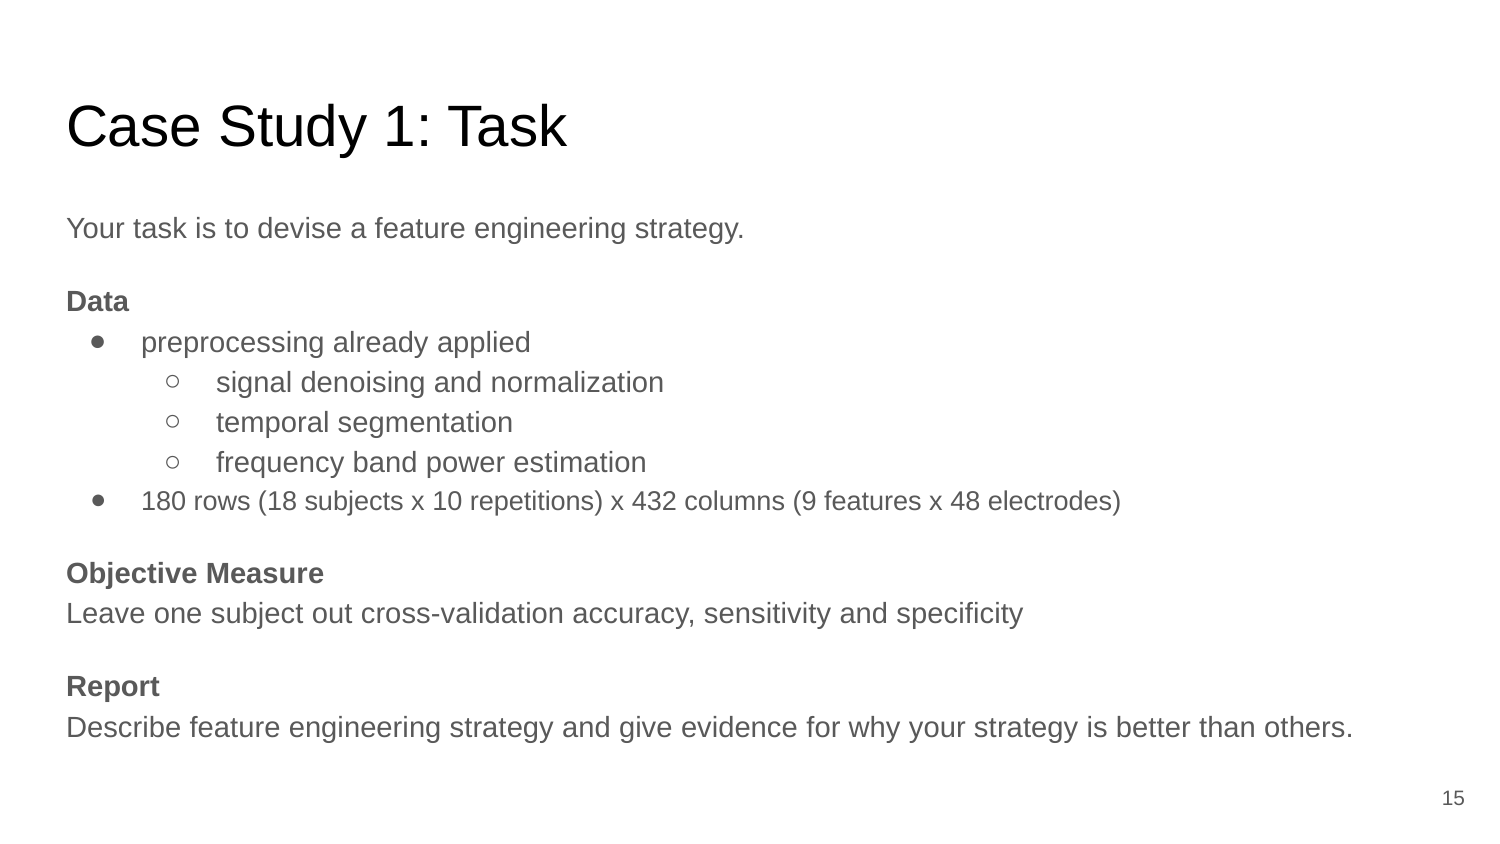

# Case Study 1: Task
Your task is to devise a feature engineering strategy.
Data
preprocessing already applied
signal denoising and normalization
temporal segmentation
frequency band power estimation
180 rows (18 subjects x 10 repetitions) x 432 columns (9 features x 48 electrodes)
Objective Measure
Leave one subject out cross-validation accuracy, sensitivity and specificity
Report
Describe feature engineering strategy and give evidence for why your strategy is better than others.
15